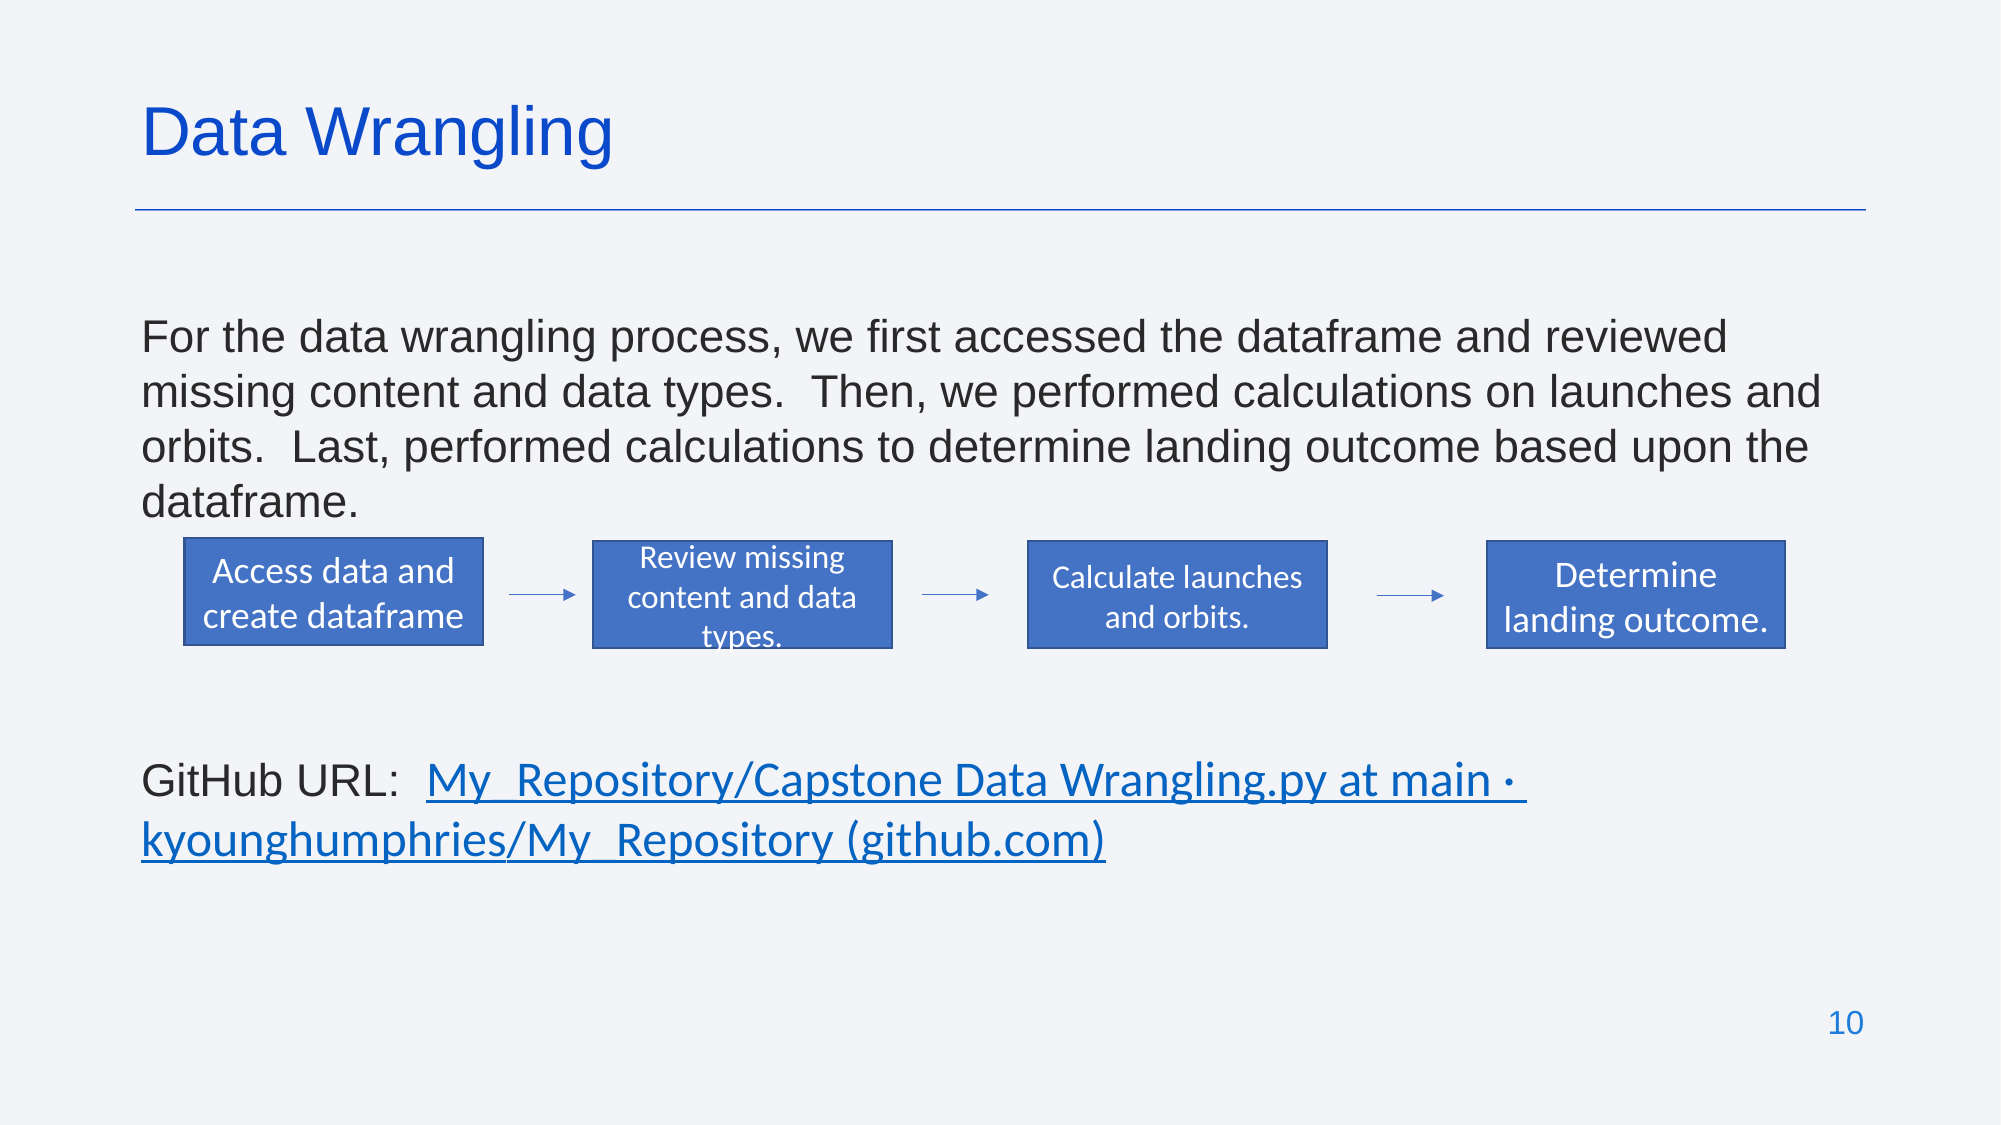

Data Wrangling
For the data wrangling process, we first accessed the dataframe and reviewed missing content and data types.  Then, we performed calculations on launches and orbits.  Last, performed calculations to determine landing outcome based upon the dataframe.

GitHub URL:  My_Repository/Capstone Data Wrangling.py at main · kyounghumphries/My_Repository (github.com)

Access data and create dataframe
Review missing content and data types.
Calculate launches and orbits.
Determine landing outcome.
10